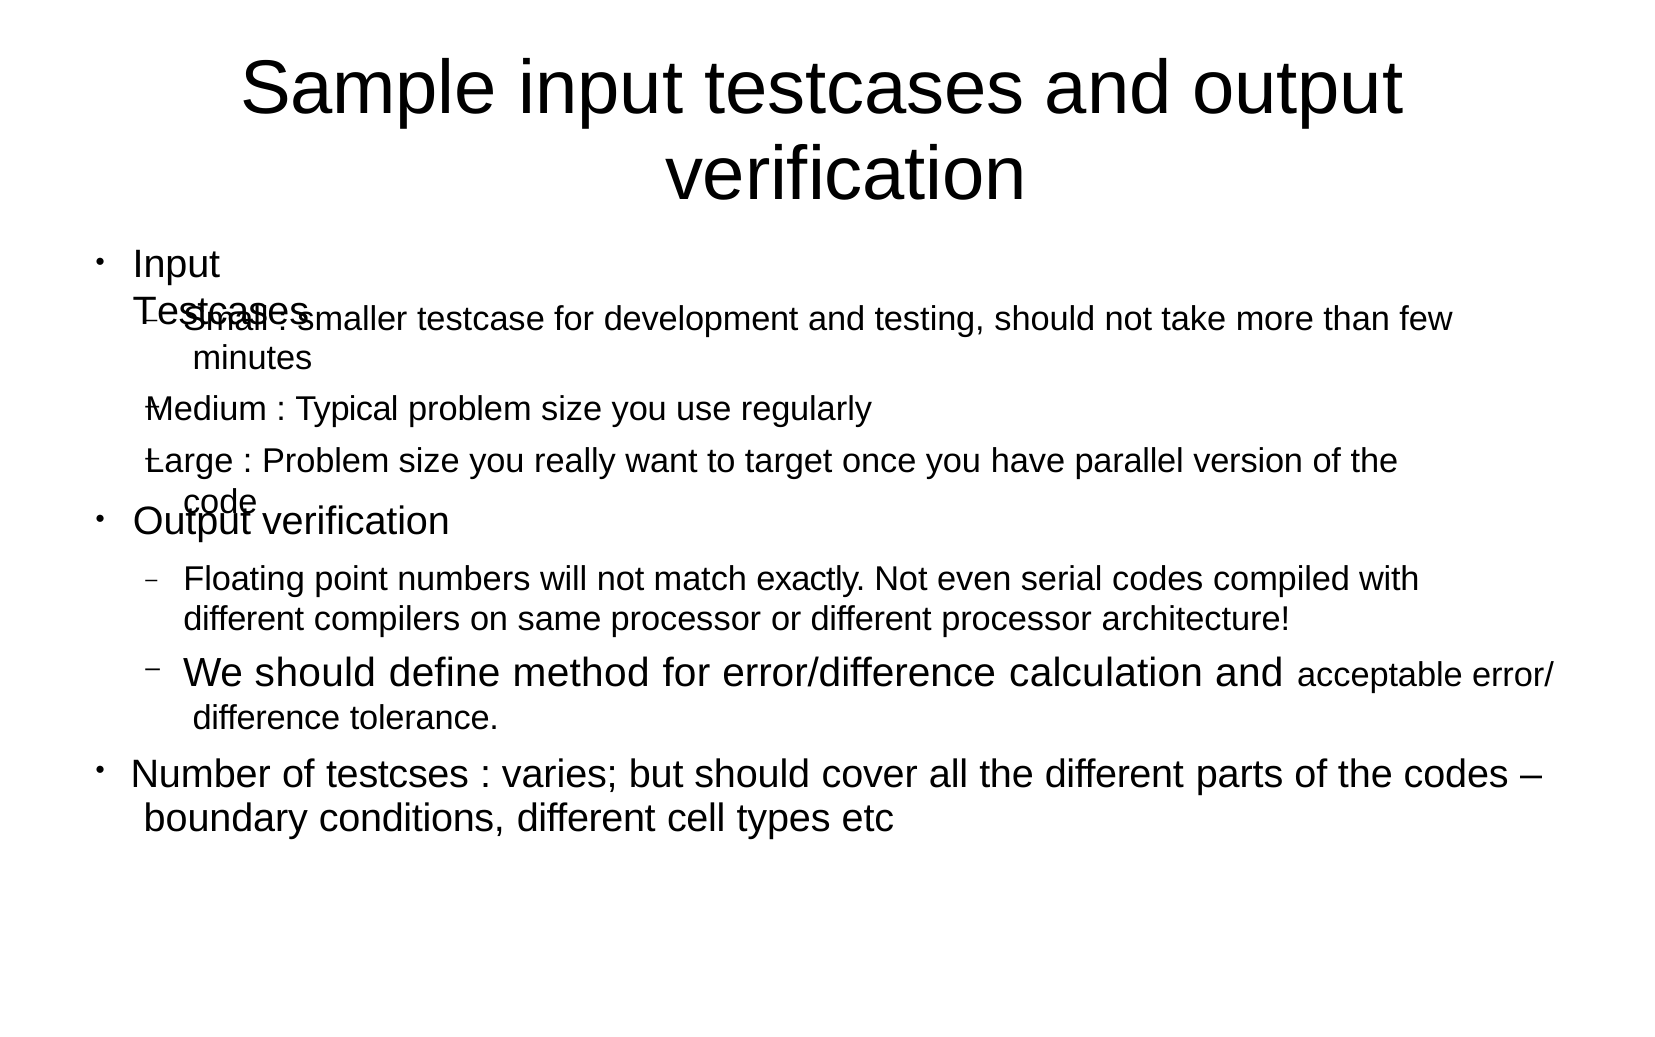

# Sample input testcases and output  verification
Input Testcases
●
–	Small : smaller testcase for development and testing, should not take more than few  minutes
Medium : Typical problem size you use regularly
Large : Problem size you really want to target once you have parallel version of the code
–
–
Output verification
–	Floating point numbers will not match exactly. Not even serial codes compiled with  different compilers on same processor or different processor architecture!
●
–	We should define method for error/difference calculation and acceptable error/  difference tolerance.
Number of testcses : varies; but should cover all the different parts of the codes –  boundary conditions, different cell types etc
●